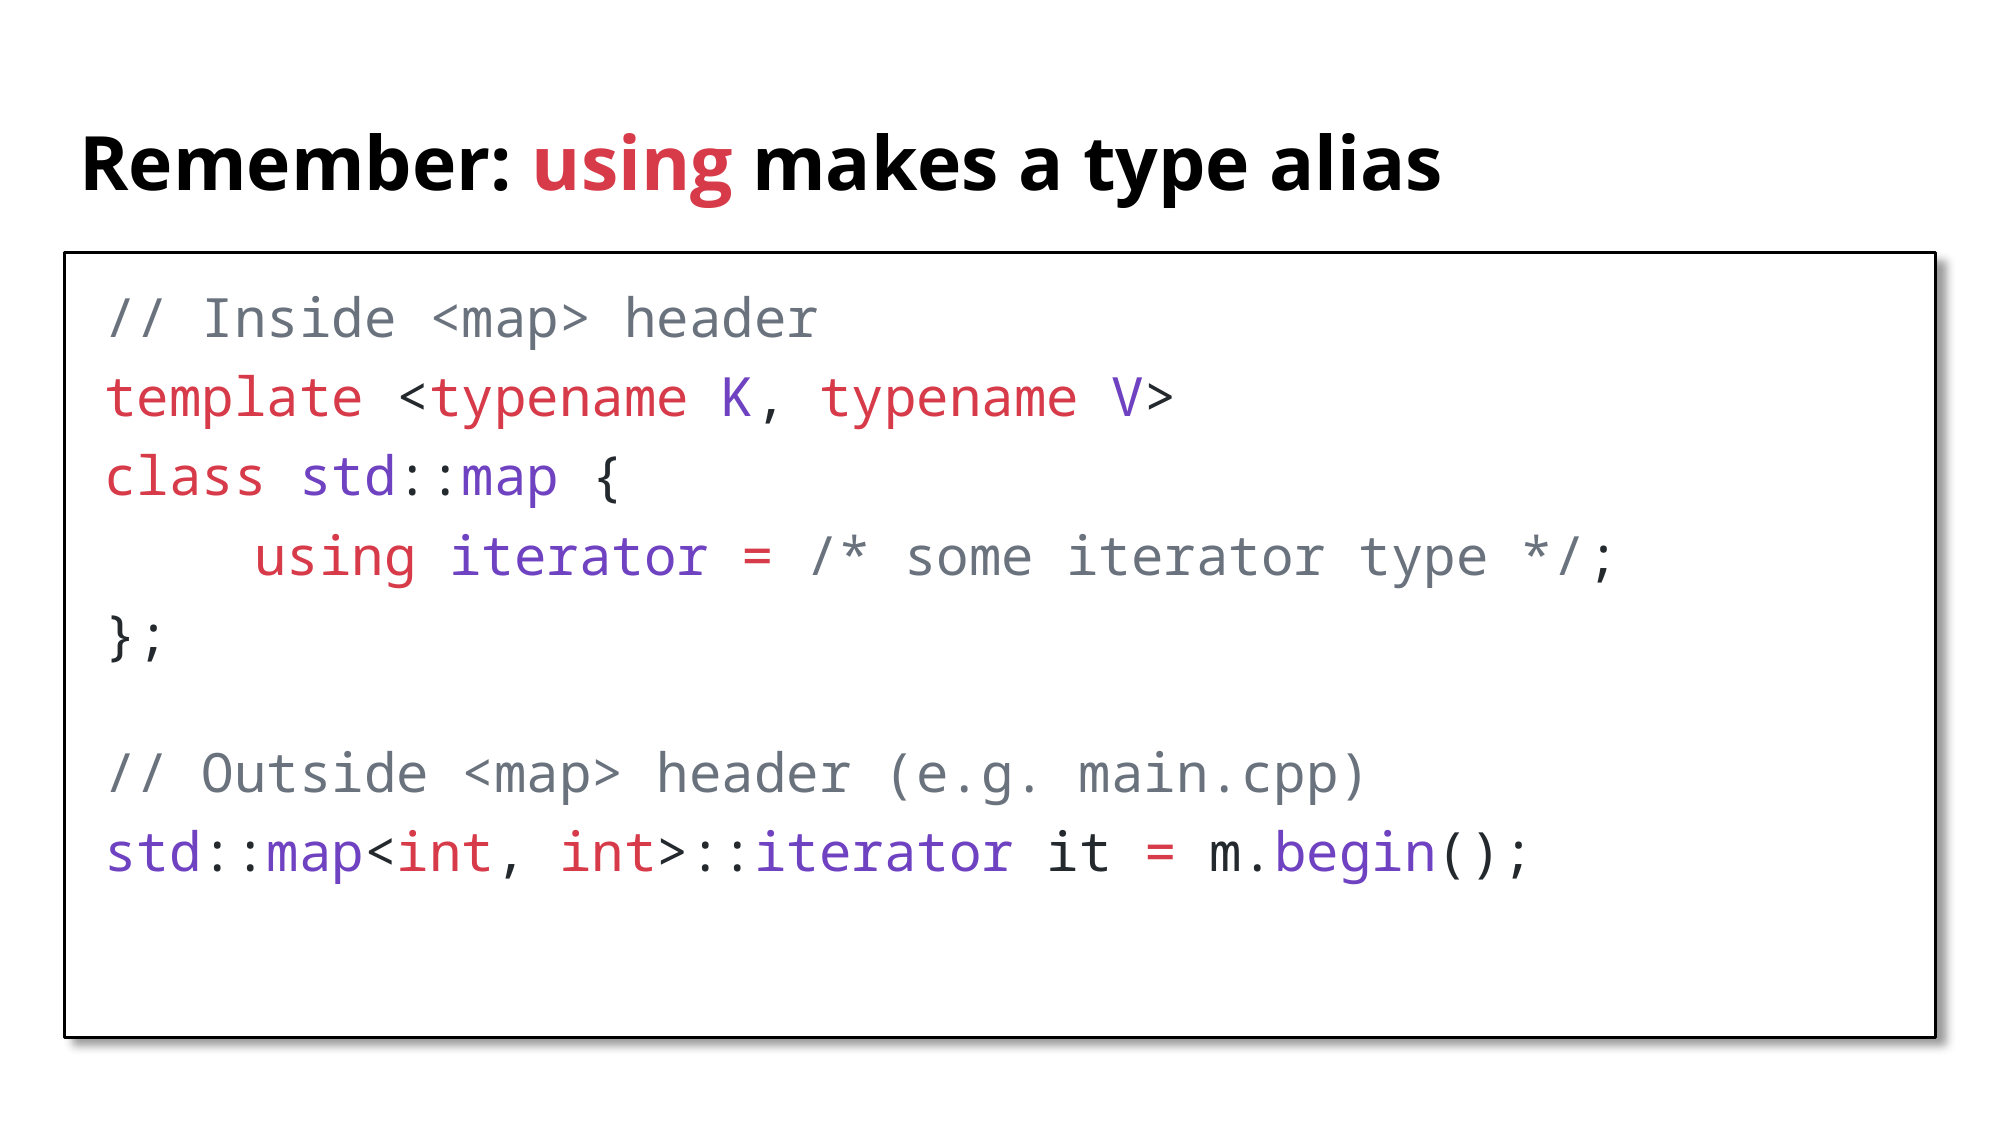

# Remember: using makes a type alias
// Inside <map> header
template <typename K, typename V>
class std::map {
	using iterator = /* some iterator type */;
};
// Outside <map> header (e.g. main.cpp)
std::map<int, int>::iterator it = m.begin();